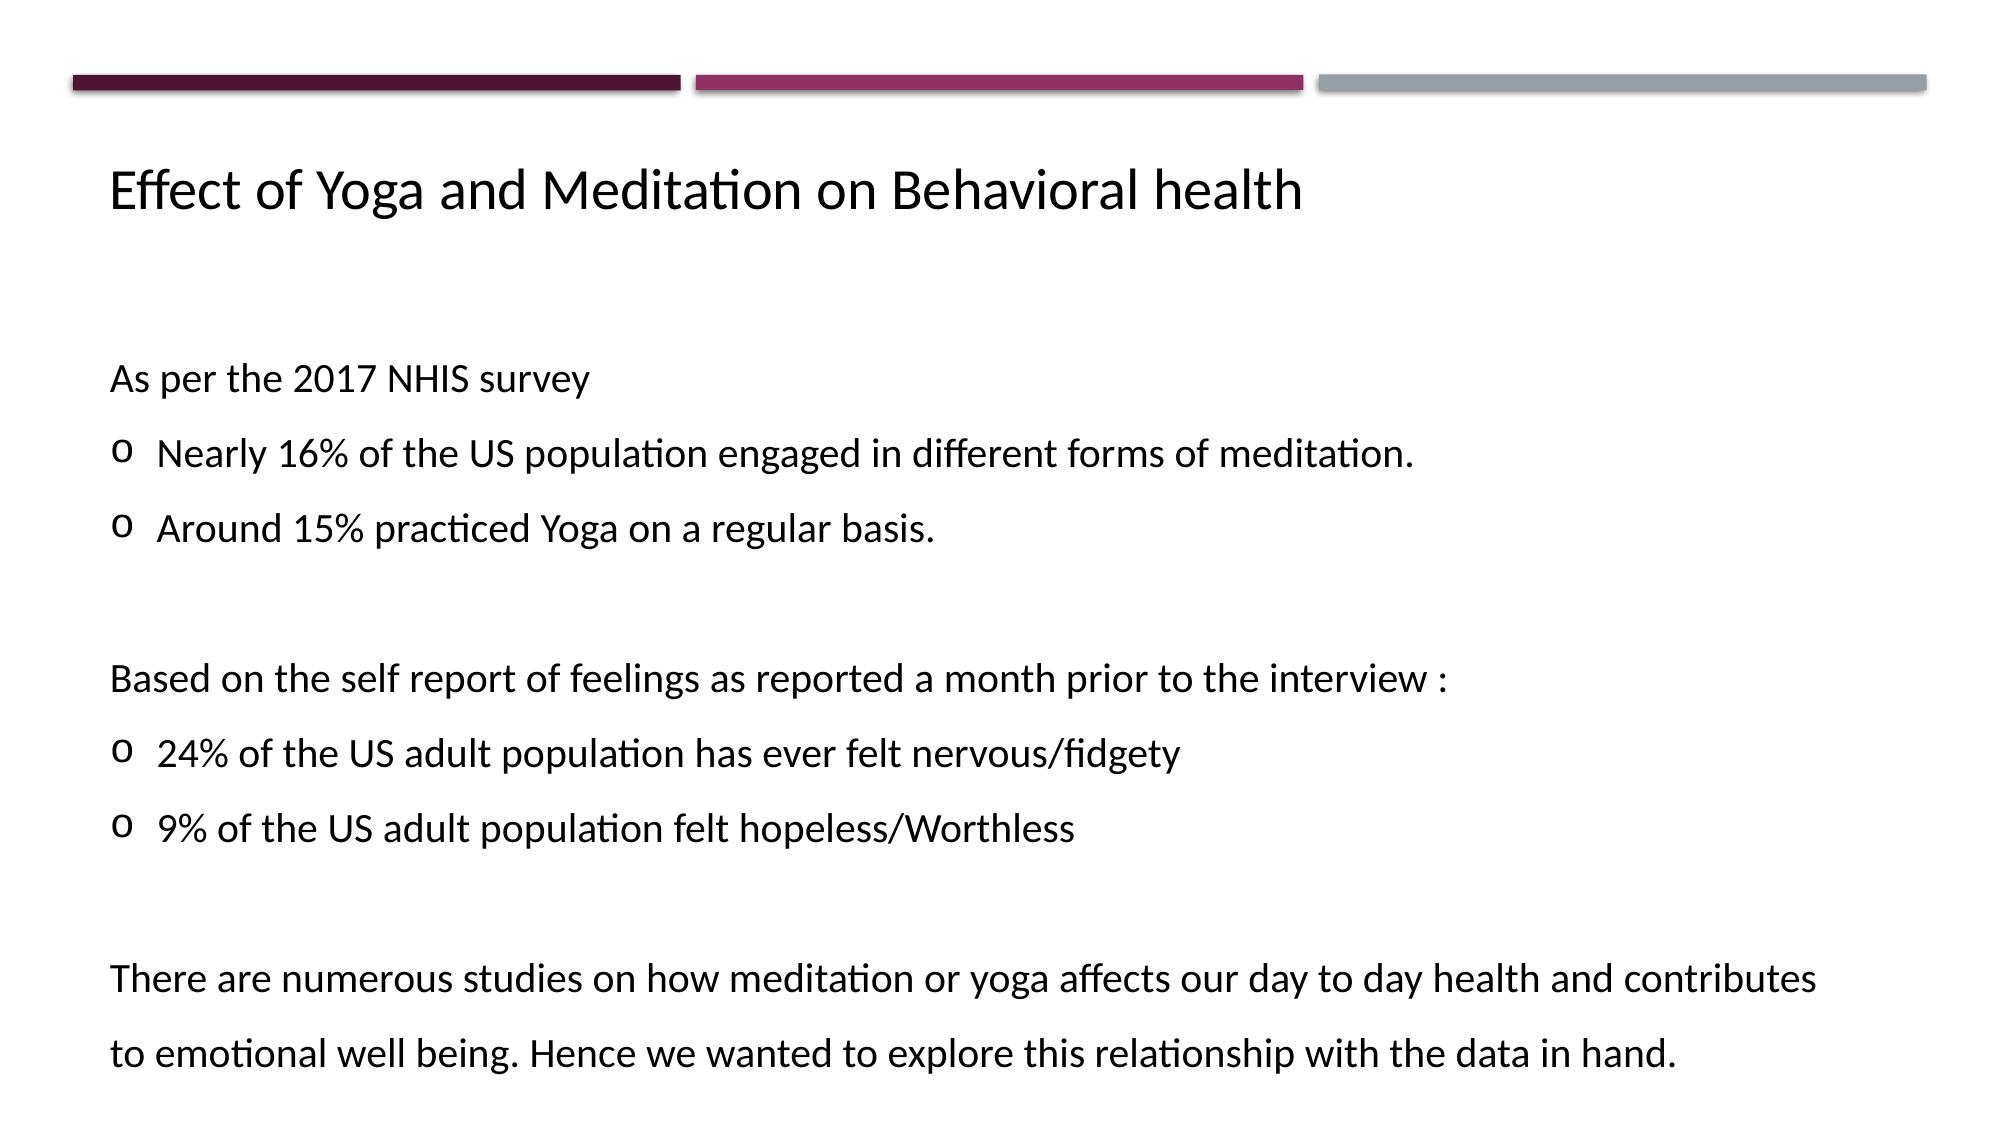

Effect of Yoga and Meditation on Behavioral health

As per the 2017 NHIS survey
Nearly 16% of the US population engaged in different forms of meditation.
Around 15% practiced Yoga on a regular basis.

Based on the self report of feelings as reported a month prior to the interview :
24% of the US adult population has ever felt nervous/fidgety
9% of the US adult population felt hopeless/Worthless

There are numerous studies on how meditation or yoga affects our day to day health and contributes to emotional well being. Hence we wanted to explore this relationship with the data in hand.